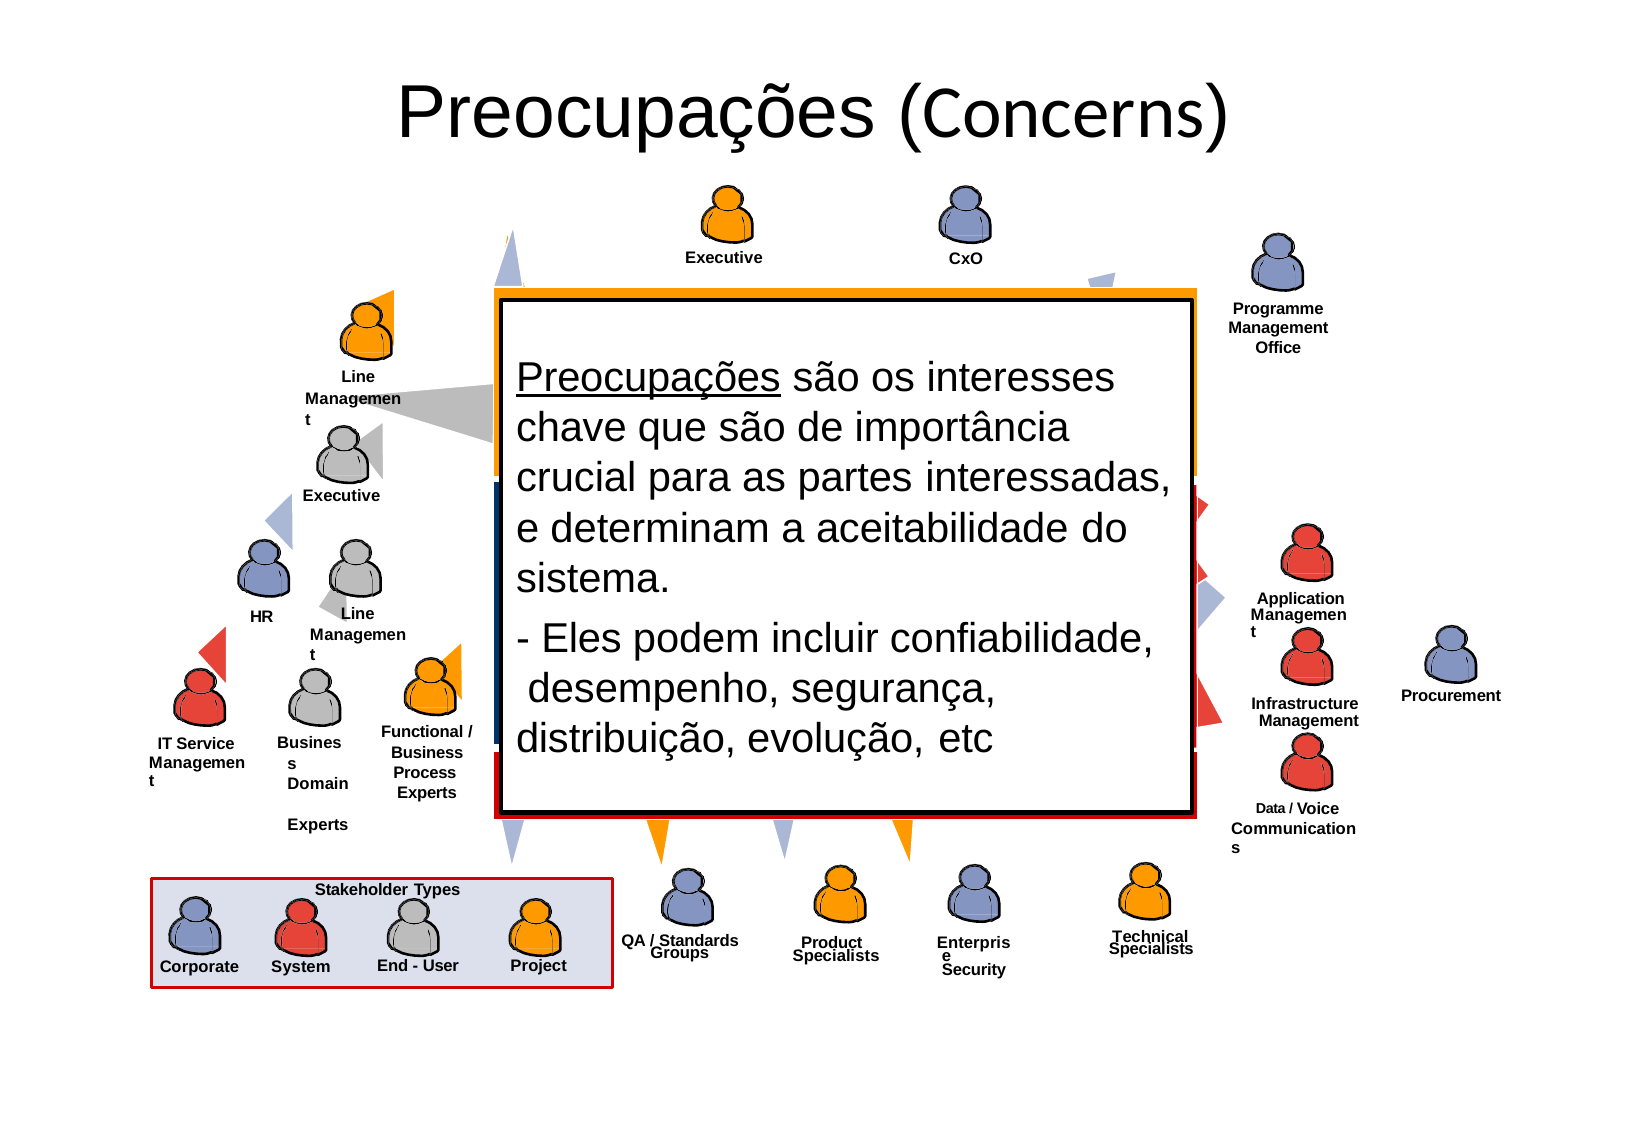

# Preocupações (Concerns)

Executive
CxO

Programme
Management Office

Preocupações são os interesses  chave que são de importância  crucial para as partes interessadas,
Line  Management

Executive

e determinam a aceitabilidade do
sistema.
- Eles podem incluir confiabilidade,  desempenho, segurança,  distribuição, evolução, etc

Application  Management
Line  Management
HR

Procurement

Infrastructure  Management
Functional /  Business  Process  Experts
Business  Domain  Experts
IT Service  Management

Data / Voice  Communications

Stakeholder Types

Technical
QA / Standards
Product  Specialists
Enterprise  Security
Specialists
Groups
End - User
Project
Corporate	System